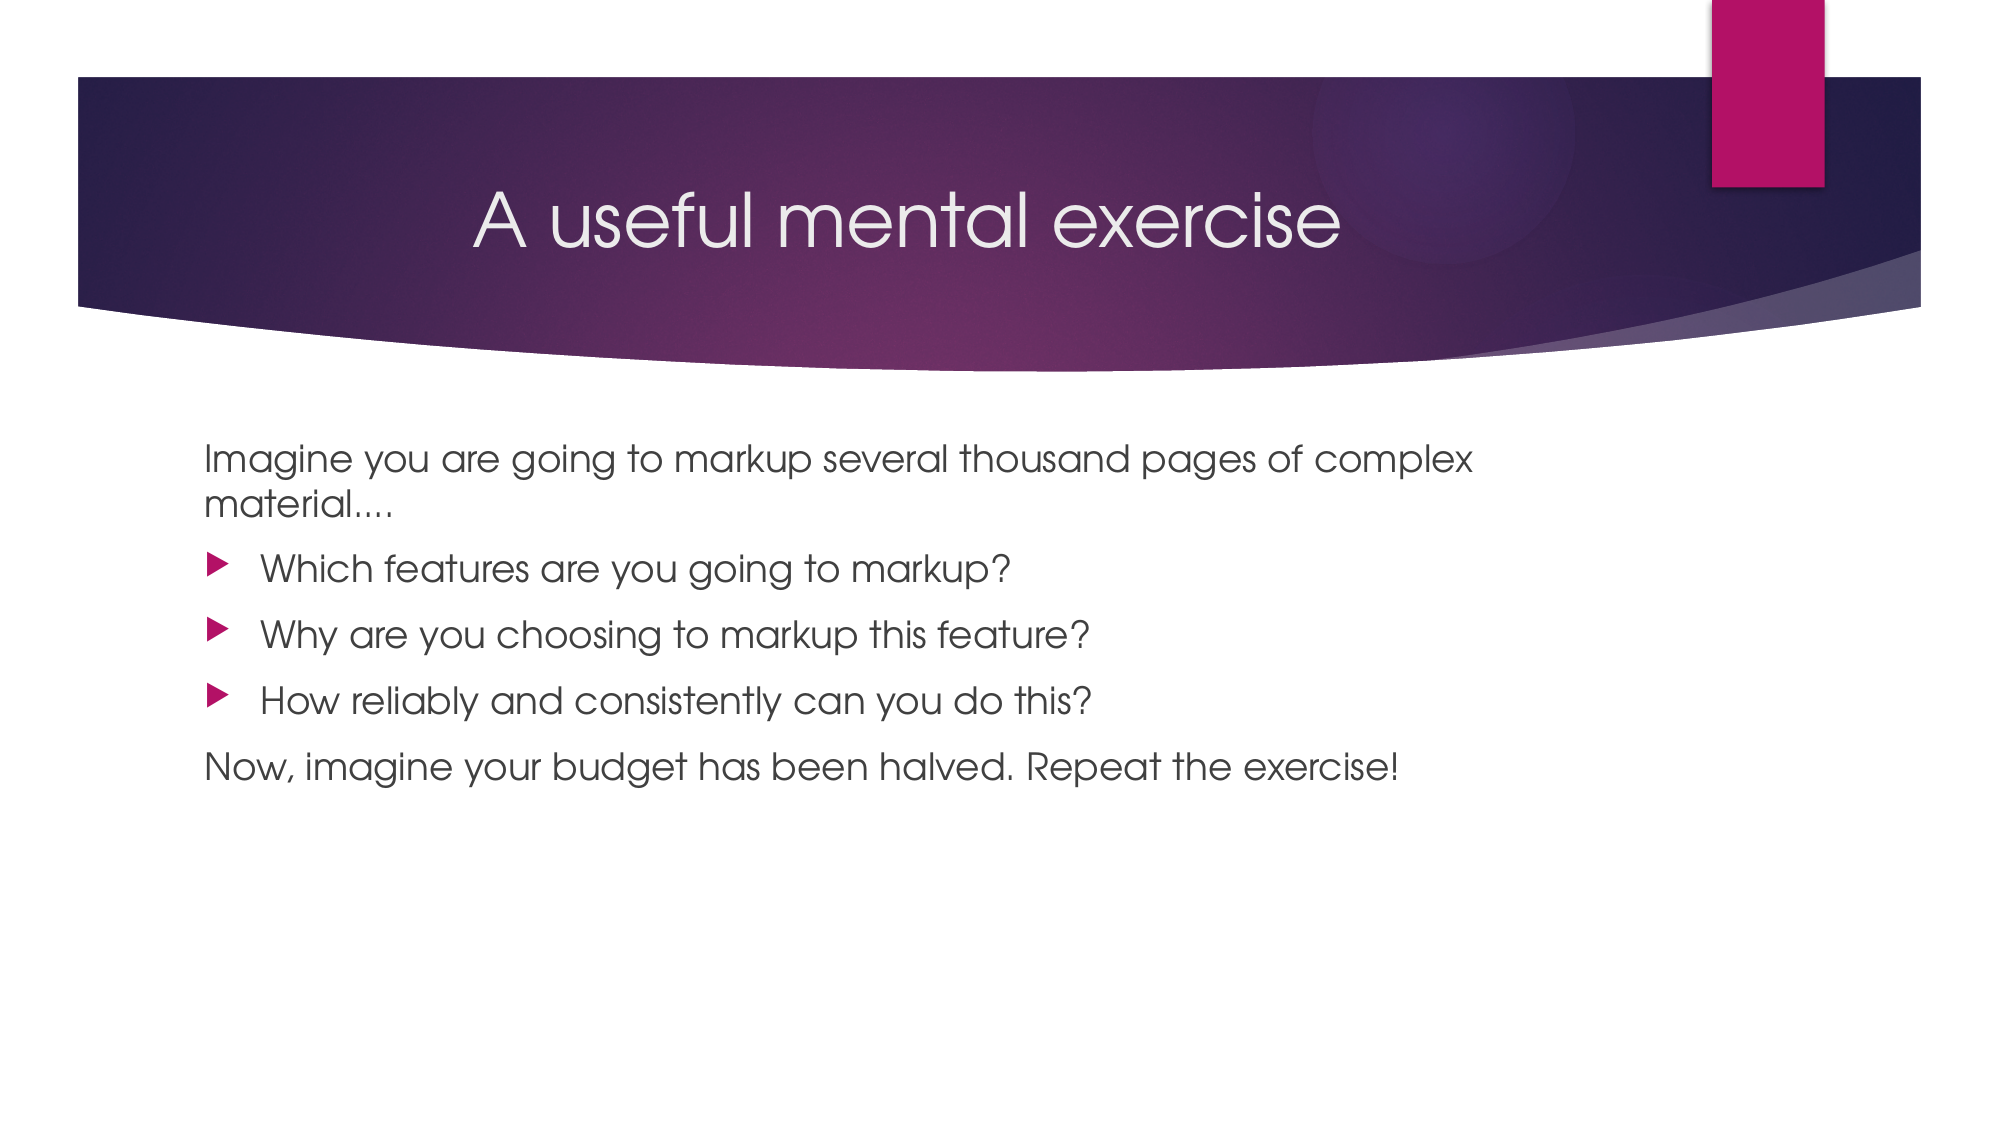

# A useful mental exercise
Imagine you are going to markup several thousand pages of complex material....
Which features are you going to markup?
Why are you choosing to markup this feature?
How reliably and consistently can you do this?
Now, imagine your budget has been halved. Repeat the exercise!